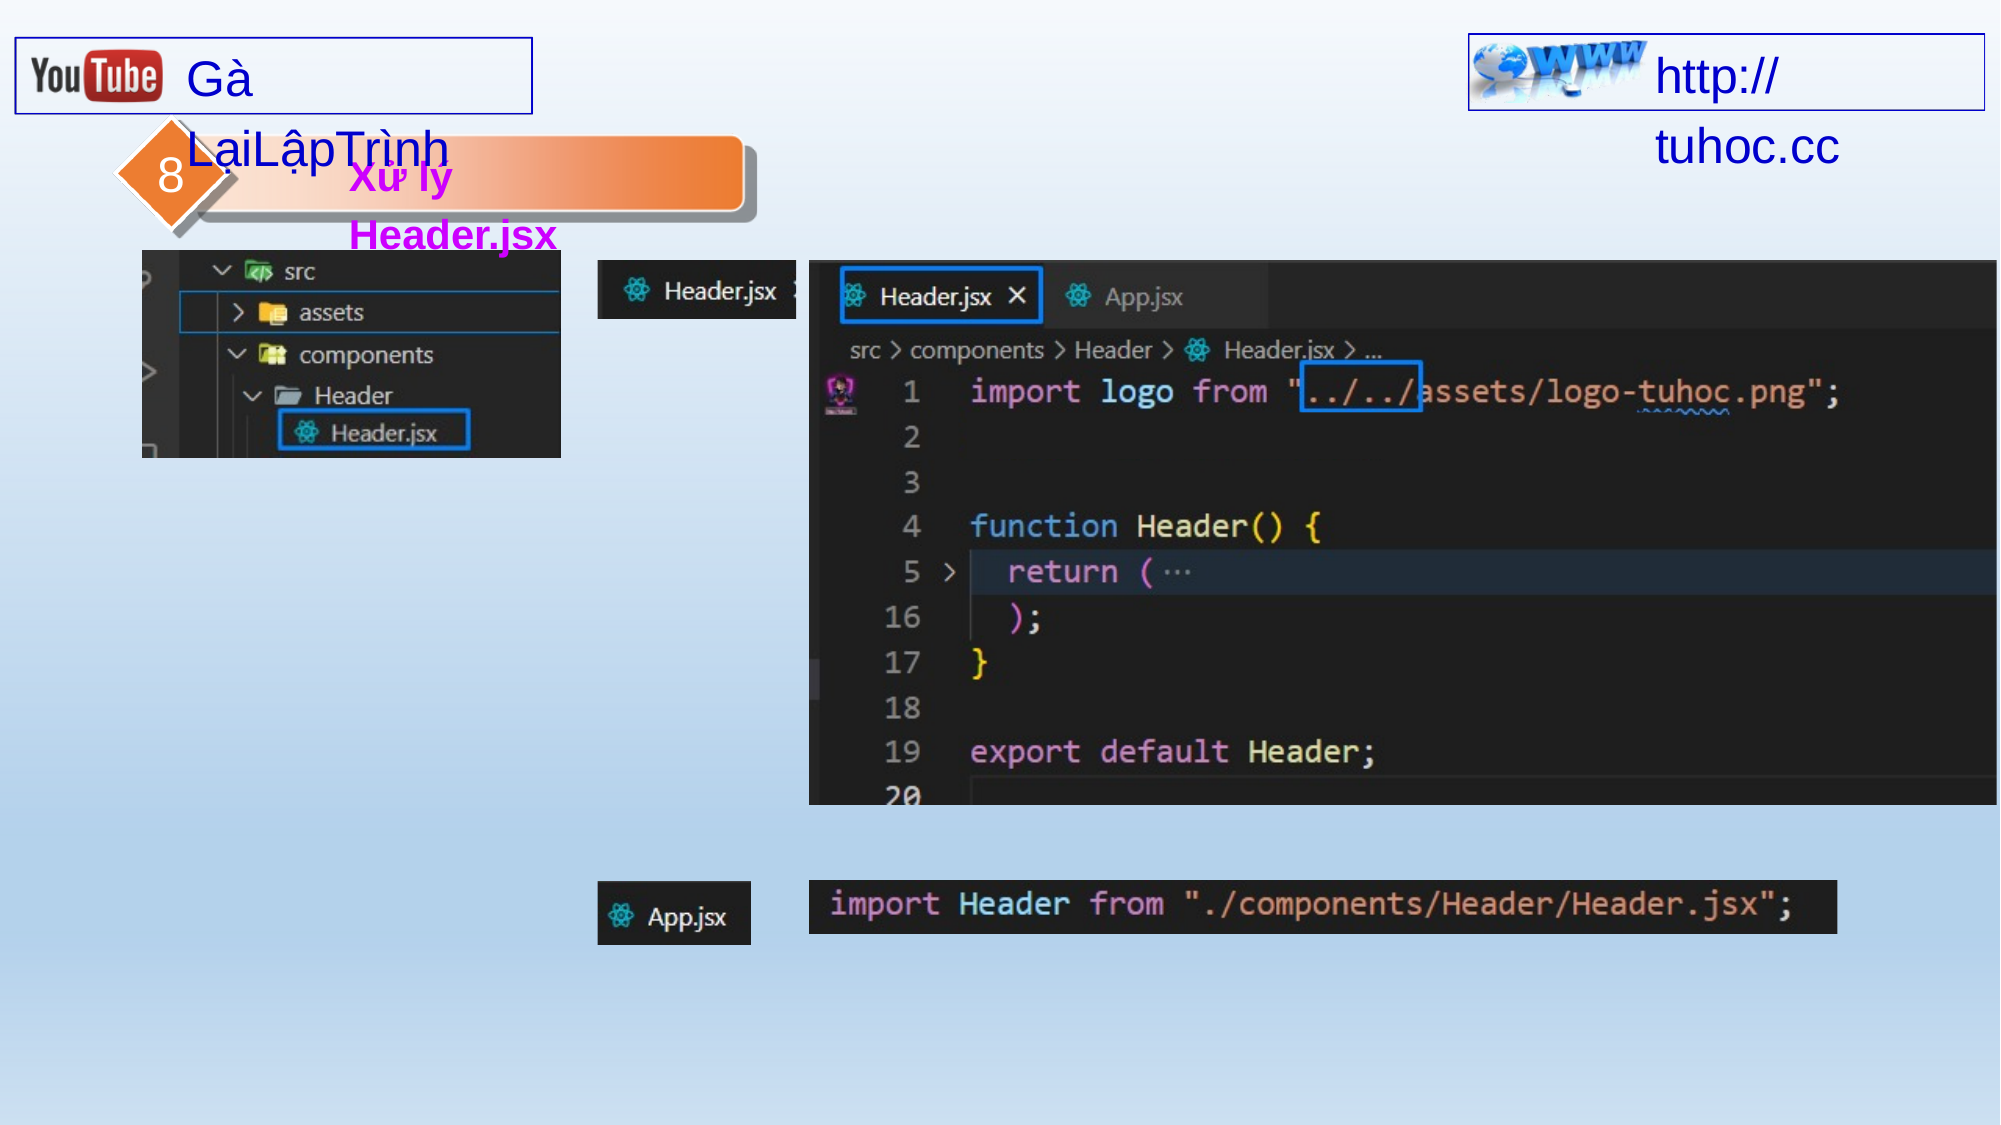

http:// tuhoc.cc

Gà LạiLậpTrình

8
Xử lý Header.jsx